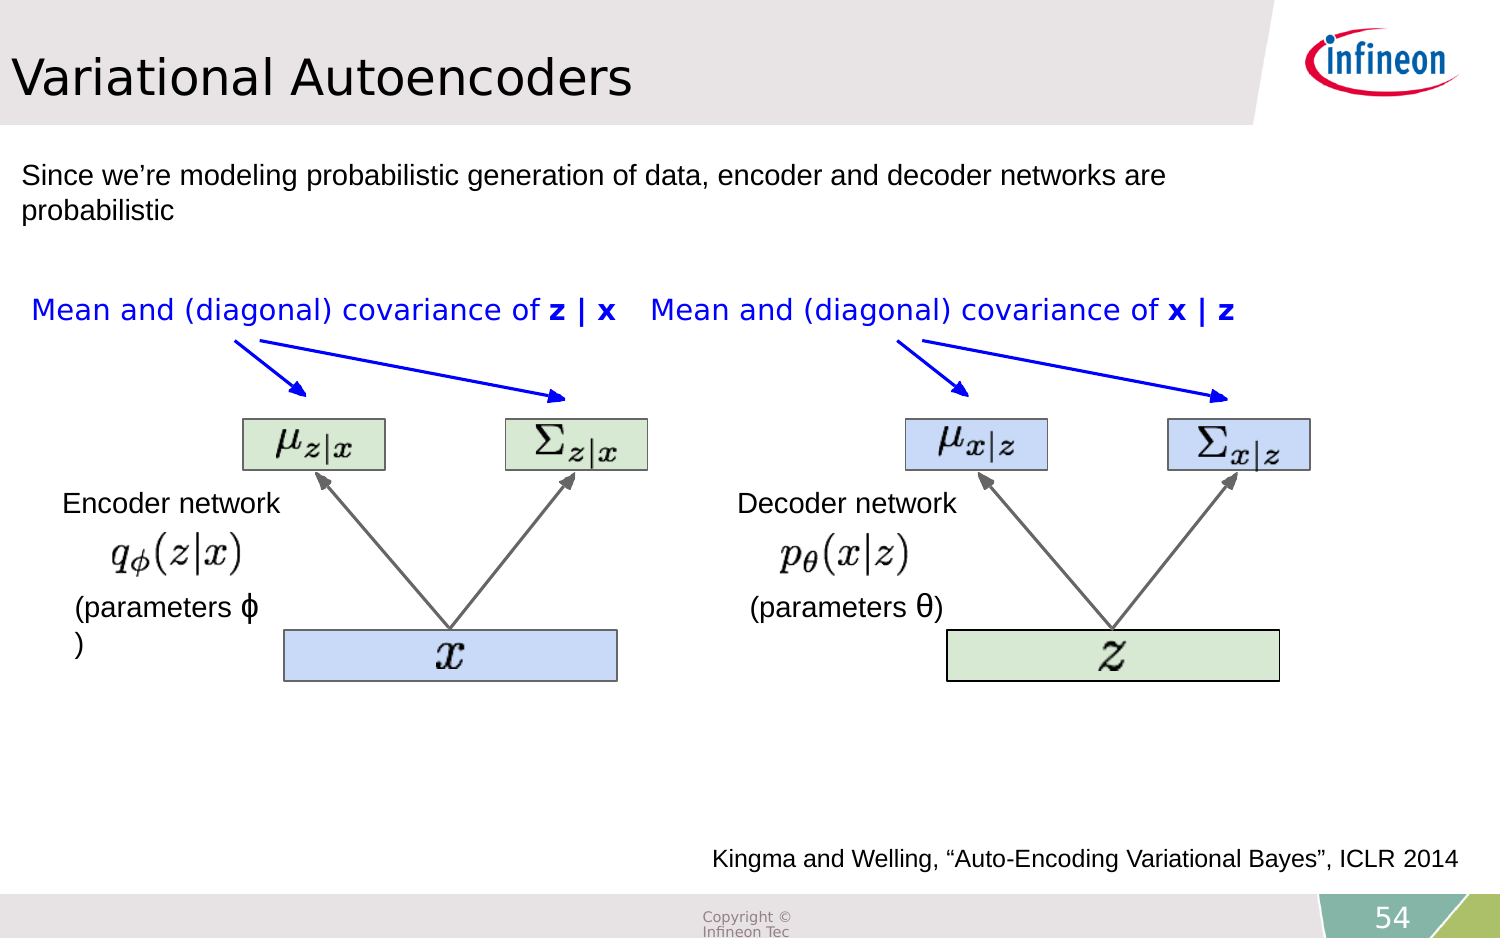

Variational Autoencoders
Since we’re modeling probabilistic generation of data, encoder and decoder networks are probabilistic
Mean and (diagonal) covariance of z | x	Mean and (diagonal) covariance of x | z

Encoder network
Decoder network

(parameters ɸ   )
(parameters θ)

Kingma and Welling, “Auto-Encoding Variational Bayes”, ICLR 2014
Copyright © Infineon Technologies AG 2018. All rights reserved.
54